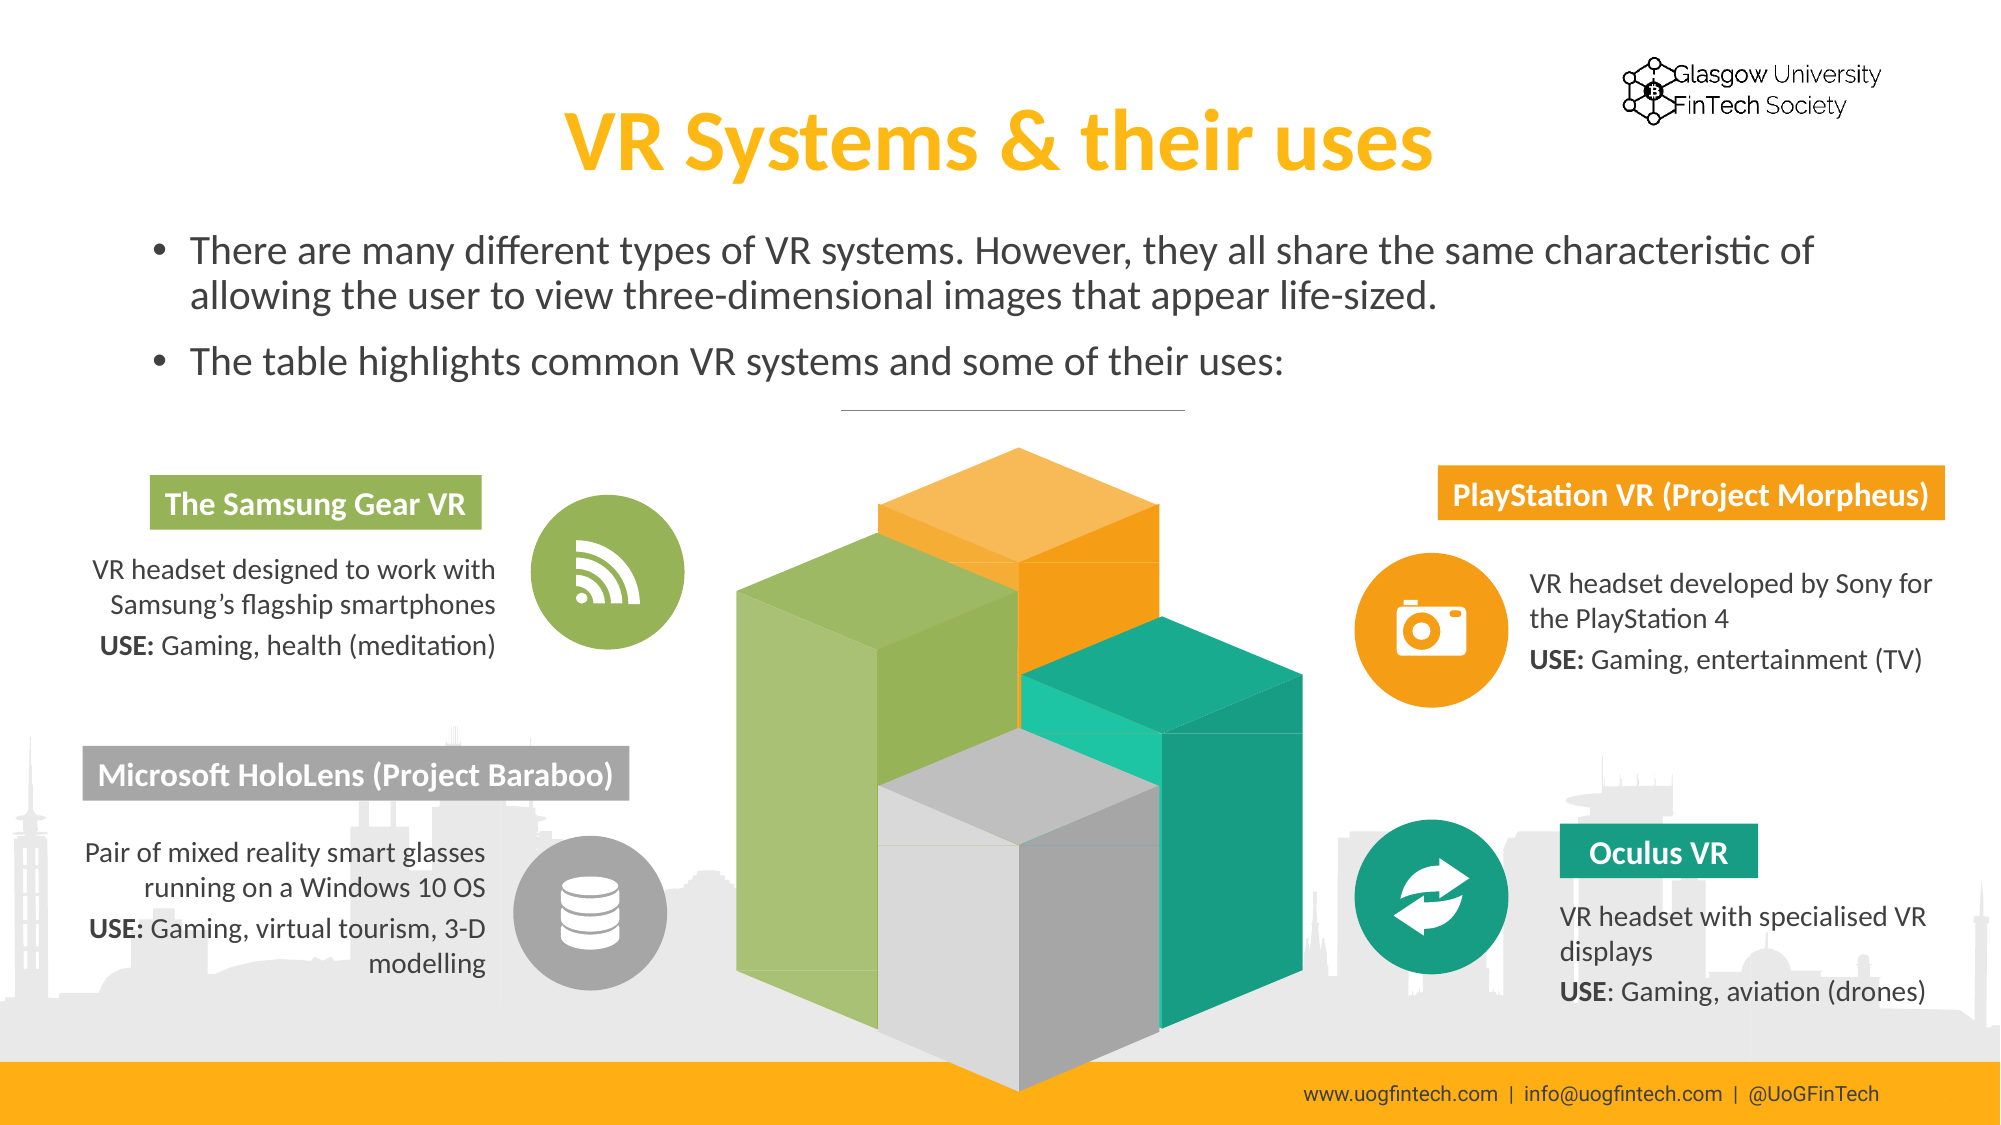

# VR Systems & their uses
There are many different types of VR systems. However, they all share the same characteristic of allowing the user to view three-dimensional images that appear life-sized.
The table highlights common VR systems and some of their uses:

PlayStation VR (Project Morpheus)
VR headset developed by Sony for the PlayStation 4
USE: Gaming, entertainment (TV)

The Samsung Gear VR
VR headset designed to work with Samsung’s flagship smartphones
USE: Gaming, health (meditation)

Microsoft HoloLens (Project Baraboo)
Pair of mixed reality smart glasses running on a Windows 10 OS
USE: Gaming, virtual tourism, 3-D modelling

Oculus VR
VR headset with specialised VR displays
USE: Gaming, aviation (drones)